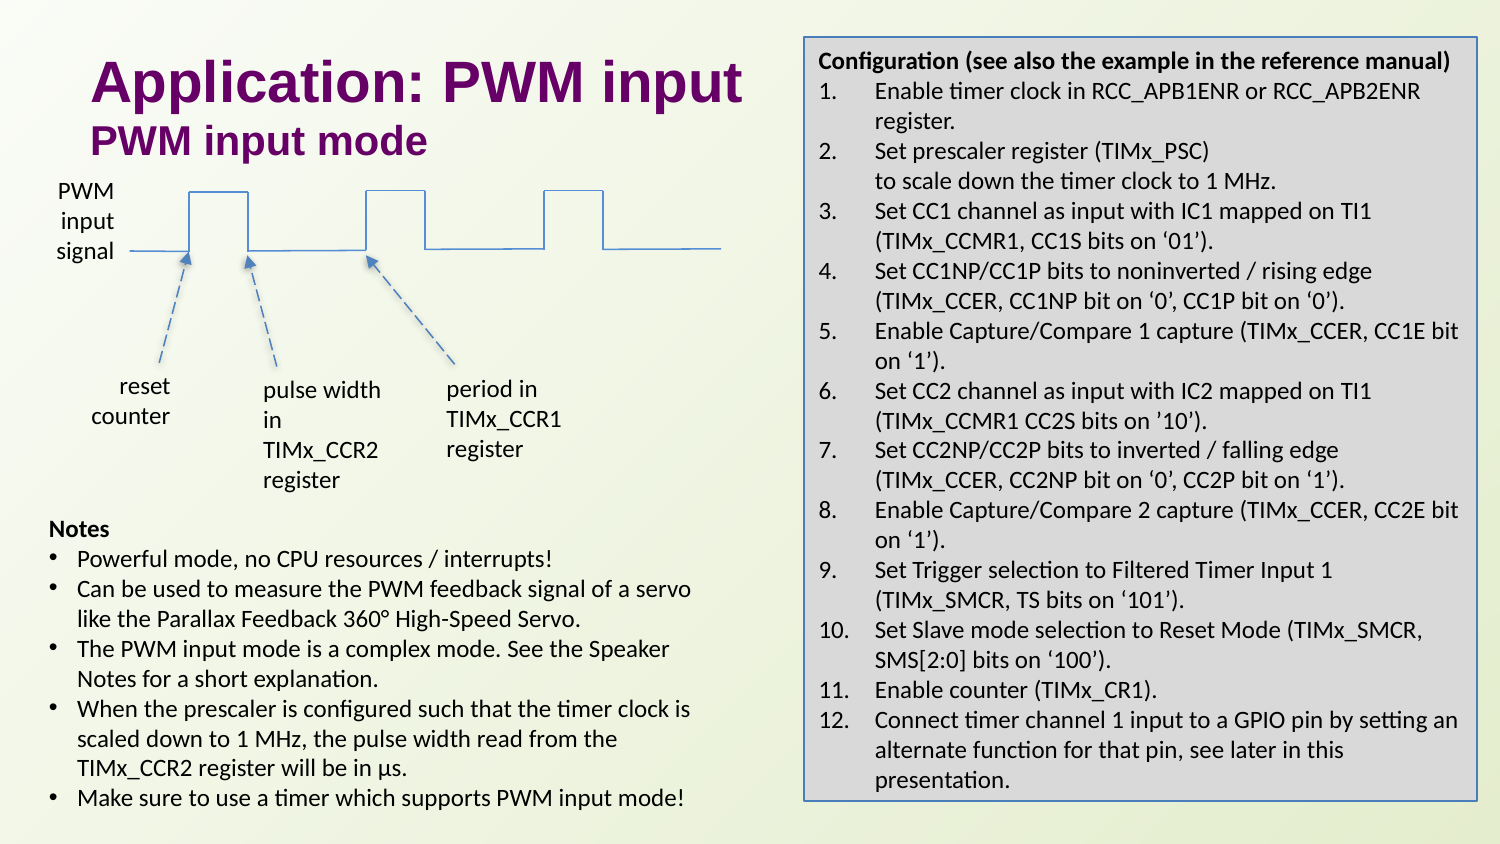

# Application: PWM input PWM input mode
Configuration (see also the example in the reference manual)
Enable timer clock in RCC_APB1ENR or RCC_APB2ENR register.
Set prescaler register (TIMx_PSC)
to scale down the timer clock to 1 MHz.
Set CC1 channel as input with IC1 mapped on TI1 (TIMx_CCMR1, CC1S bits on ‘01’).
Set CC1NP/CC1P bits to noninverted / rising edge (TIMx_CCER, CC1NP bit on ‘0’, CC1P bit on ‘0’).
Enable Capture/Compare 1 capture (TIMx_CCER, CC1E bit on ‘1’).
Set CC2 channel as input with IC2 mapped on TI1 (TIMx_CCMR1 CC2S bits on ’10’).
Set CC2NP/CC2P bits to inverted / falling edge (TIMx_CCER, CC2NP bit on ‘0’, CC2P bit on ‘1’).
Enable Capture/Compare 2 capture (TIMx_CCER, CC2E bit on ‘1’).
Set Trigger selection to Filtered Timer Input 1 (TIMx_SMCR, TS bits on ‘101’).
Set Slave mode selection to Reset Mode (TIMx_SMCR, SMS[2:0] bits on ‘100’).
Enable counter (TIMx_CR1).
Connect timer channel 1 input to a GPIO pin by setting an alternate function for that pin, see later in this presentation.
PWM input signal
reset counter
period in TIMx_CCR1 register
pulse width in TIMx_CCR2 register
Notes
Powerful mode, no CPU resources / interrupts!
Can be used to measure the PWM feedback signal of a servo like the Parallax Feedback 360° High-Speed Servo.
The PWM input mode is a complex mode. See the Speaker Notes for a short explanation.
When the prescaler is configured such that the timer clock is scaled down to 1 MHz, the pulse width read from the TIMx_CCR2 register will be in µs.
Make sure to use a timer which supports PWM input mode!